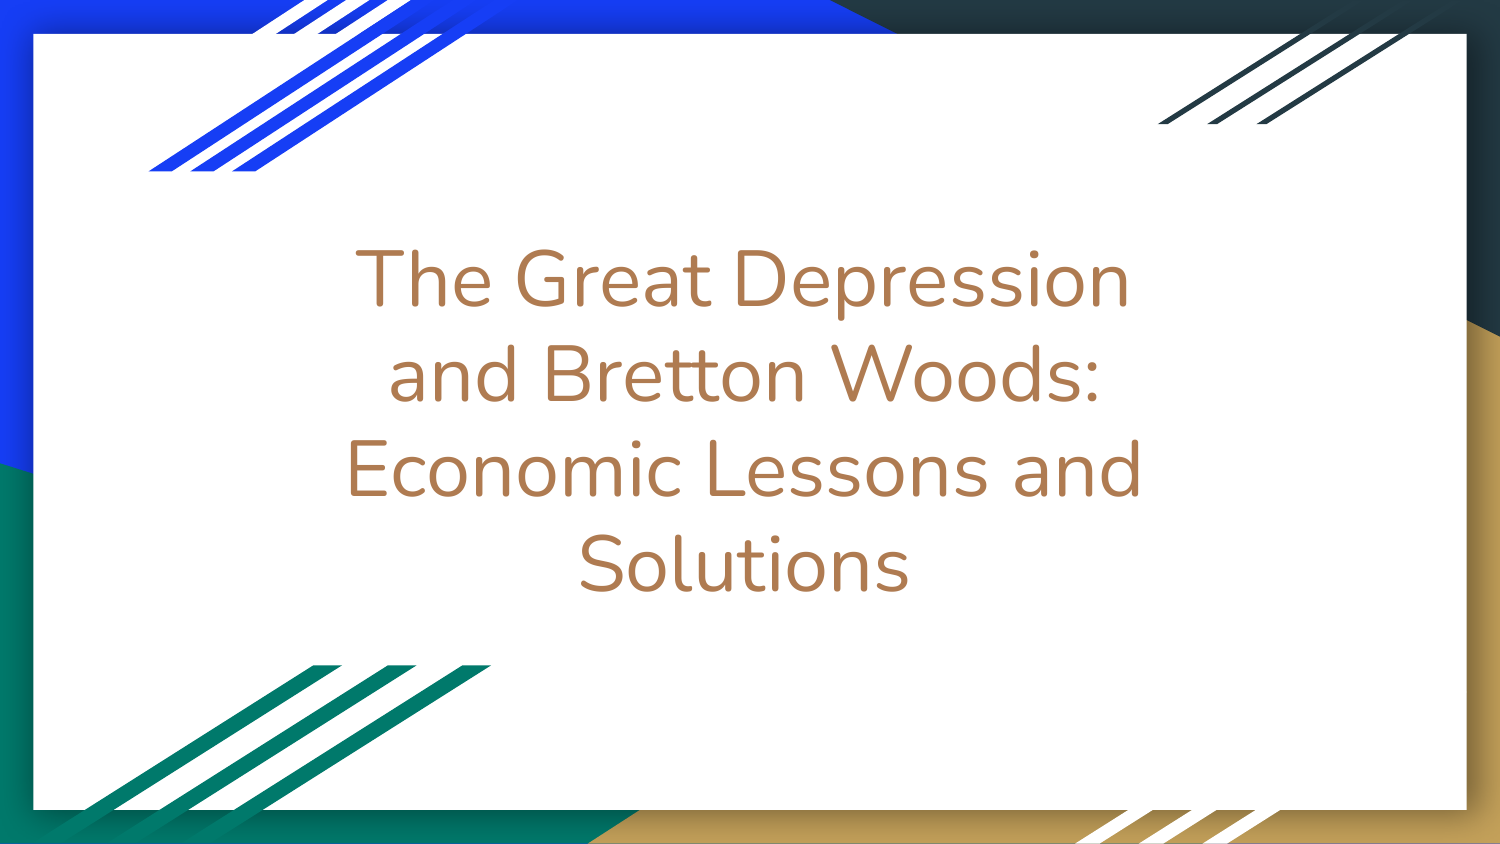

# The Great Depression and Bretton Woods: Economic Lessons and Solutions